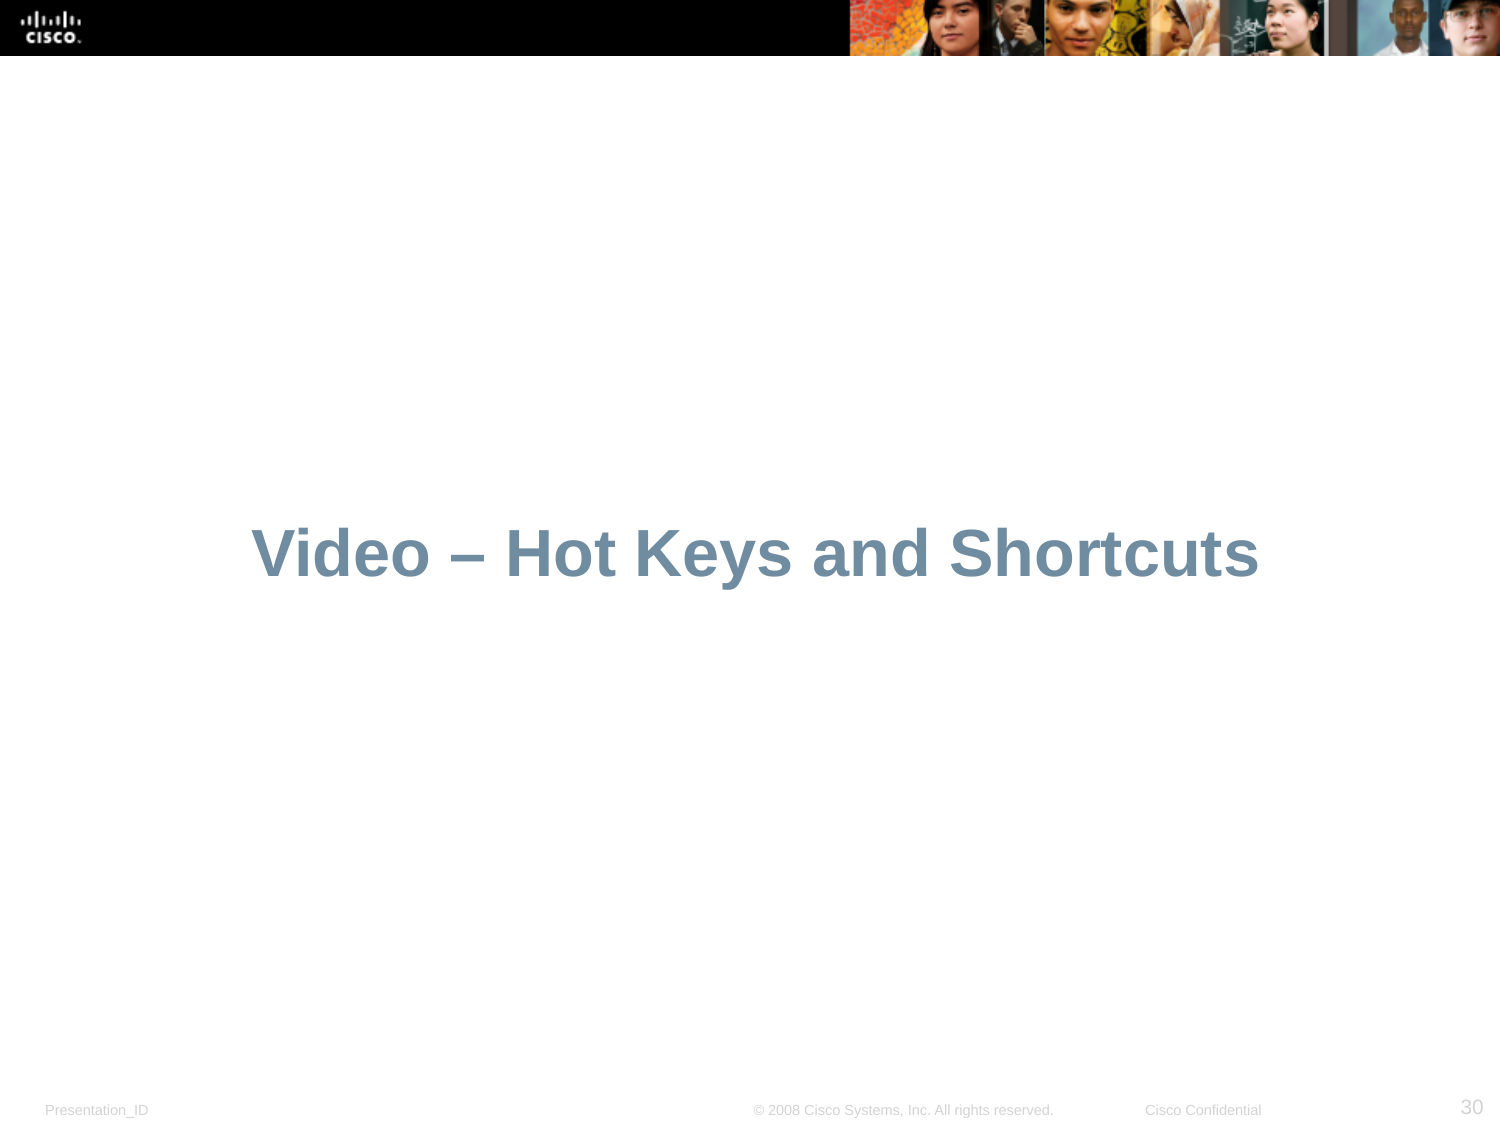

# Video – Hot Keys and Shortcuts